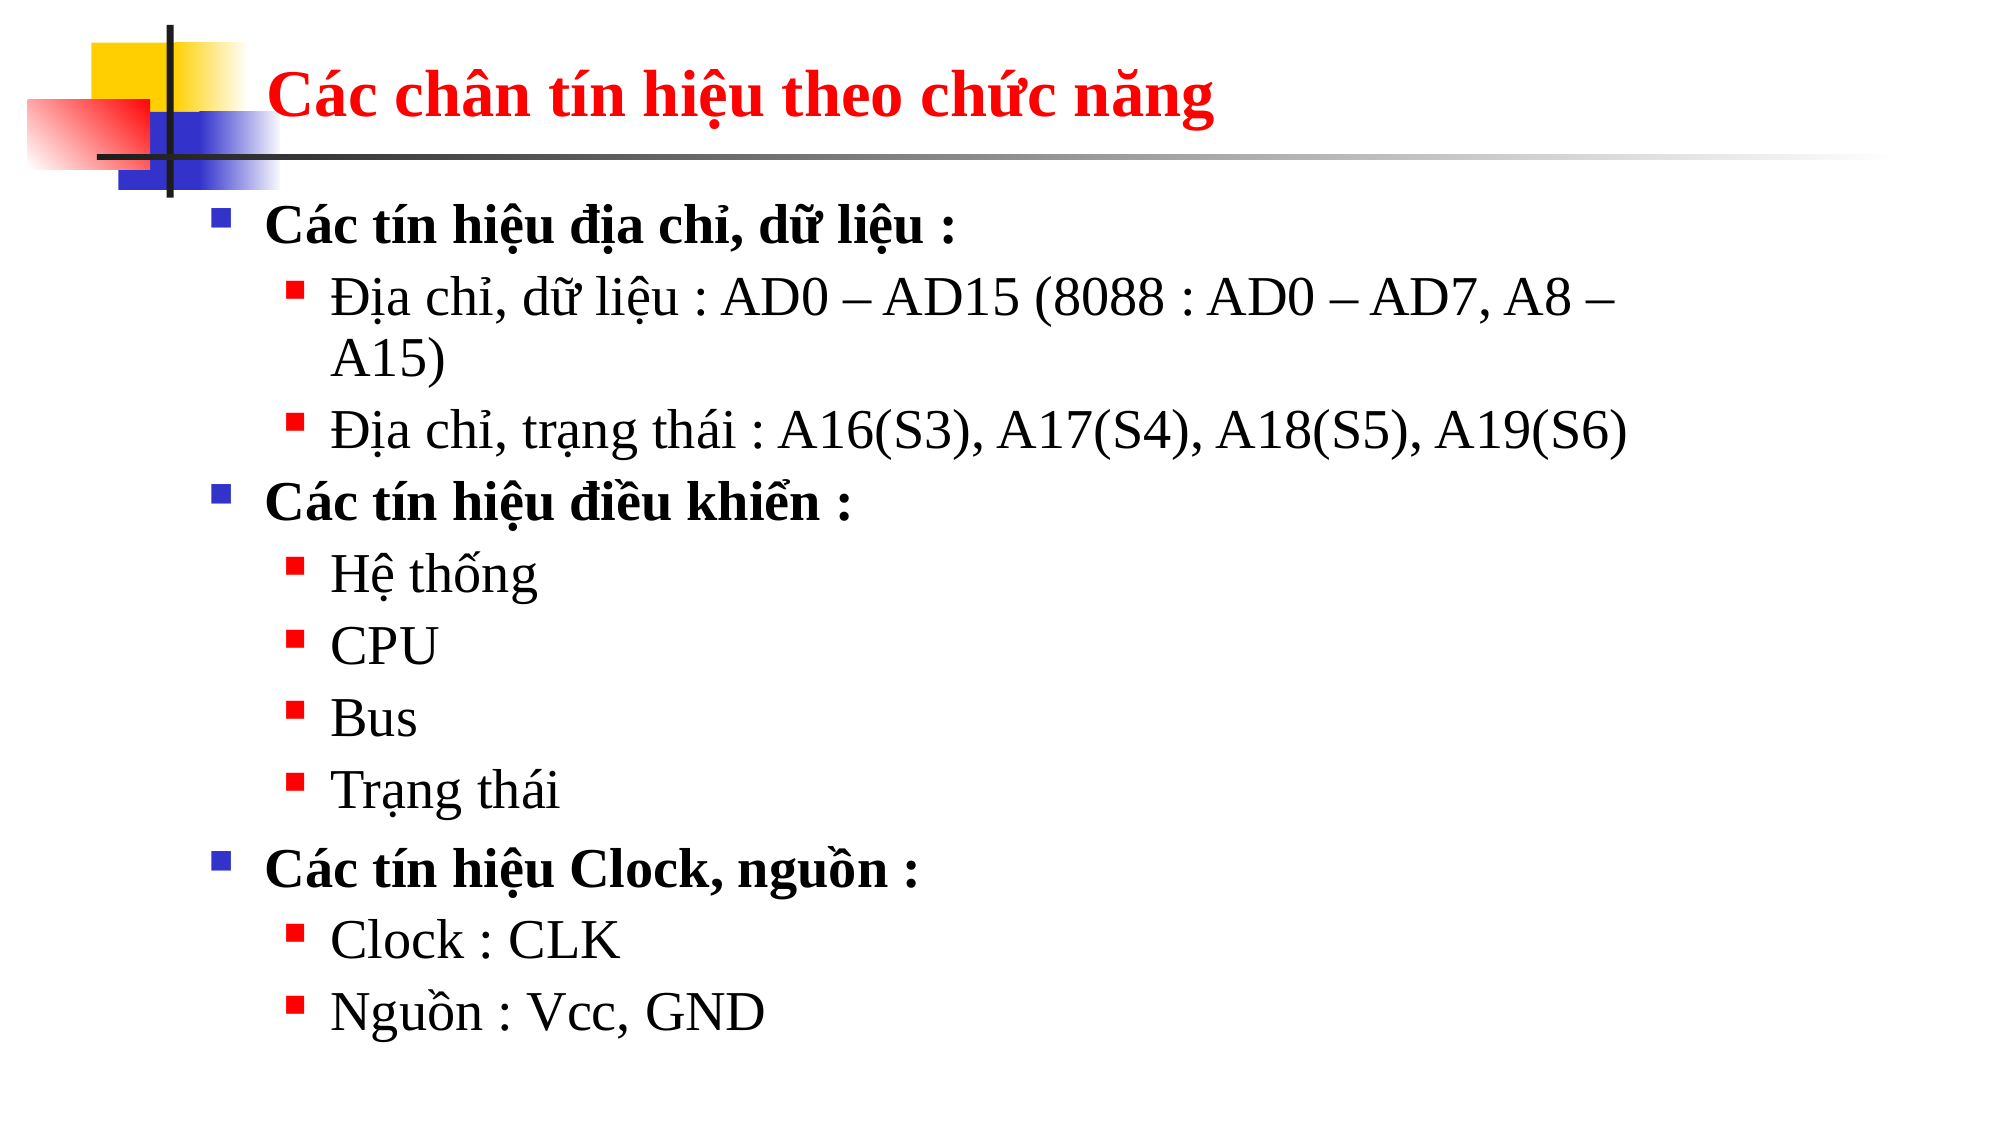

# Các chân tín hiệu theo chức năng
Các tín hiệu địa chỉ, dữ liệu :
Địa chỉ, dữ liệu : AD0 – AD15 (8088 : AD0 – AD7, A8 – A15)
Địa chỉ, trạng thái : A16(S3), A17(S4), A18(S5), A19(S6)
Các tín hiệu điều khiển :
Hệ thống
CPU
Bus
Trạng thái
Các tín hiệu Clock, nguồn :
Clock : CLK
Nguồn : Vcc, GND